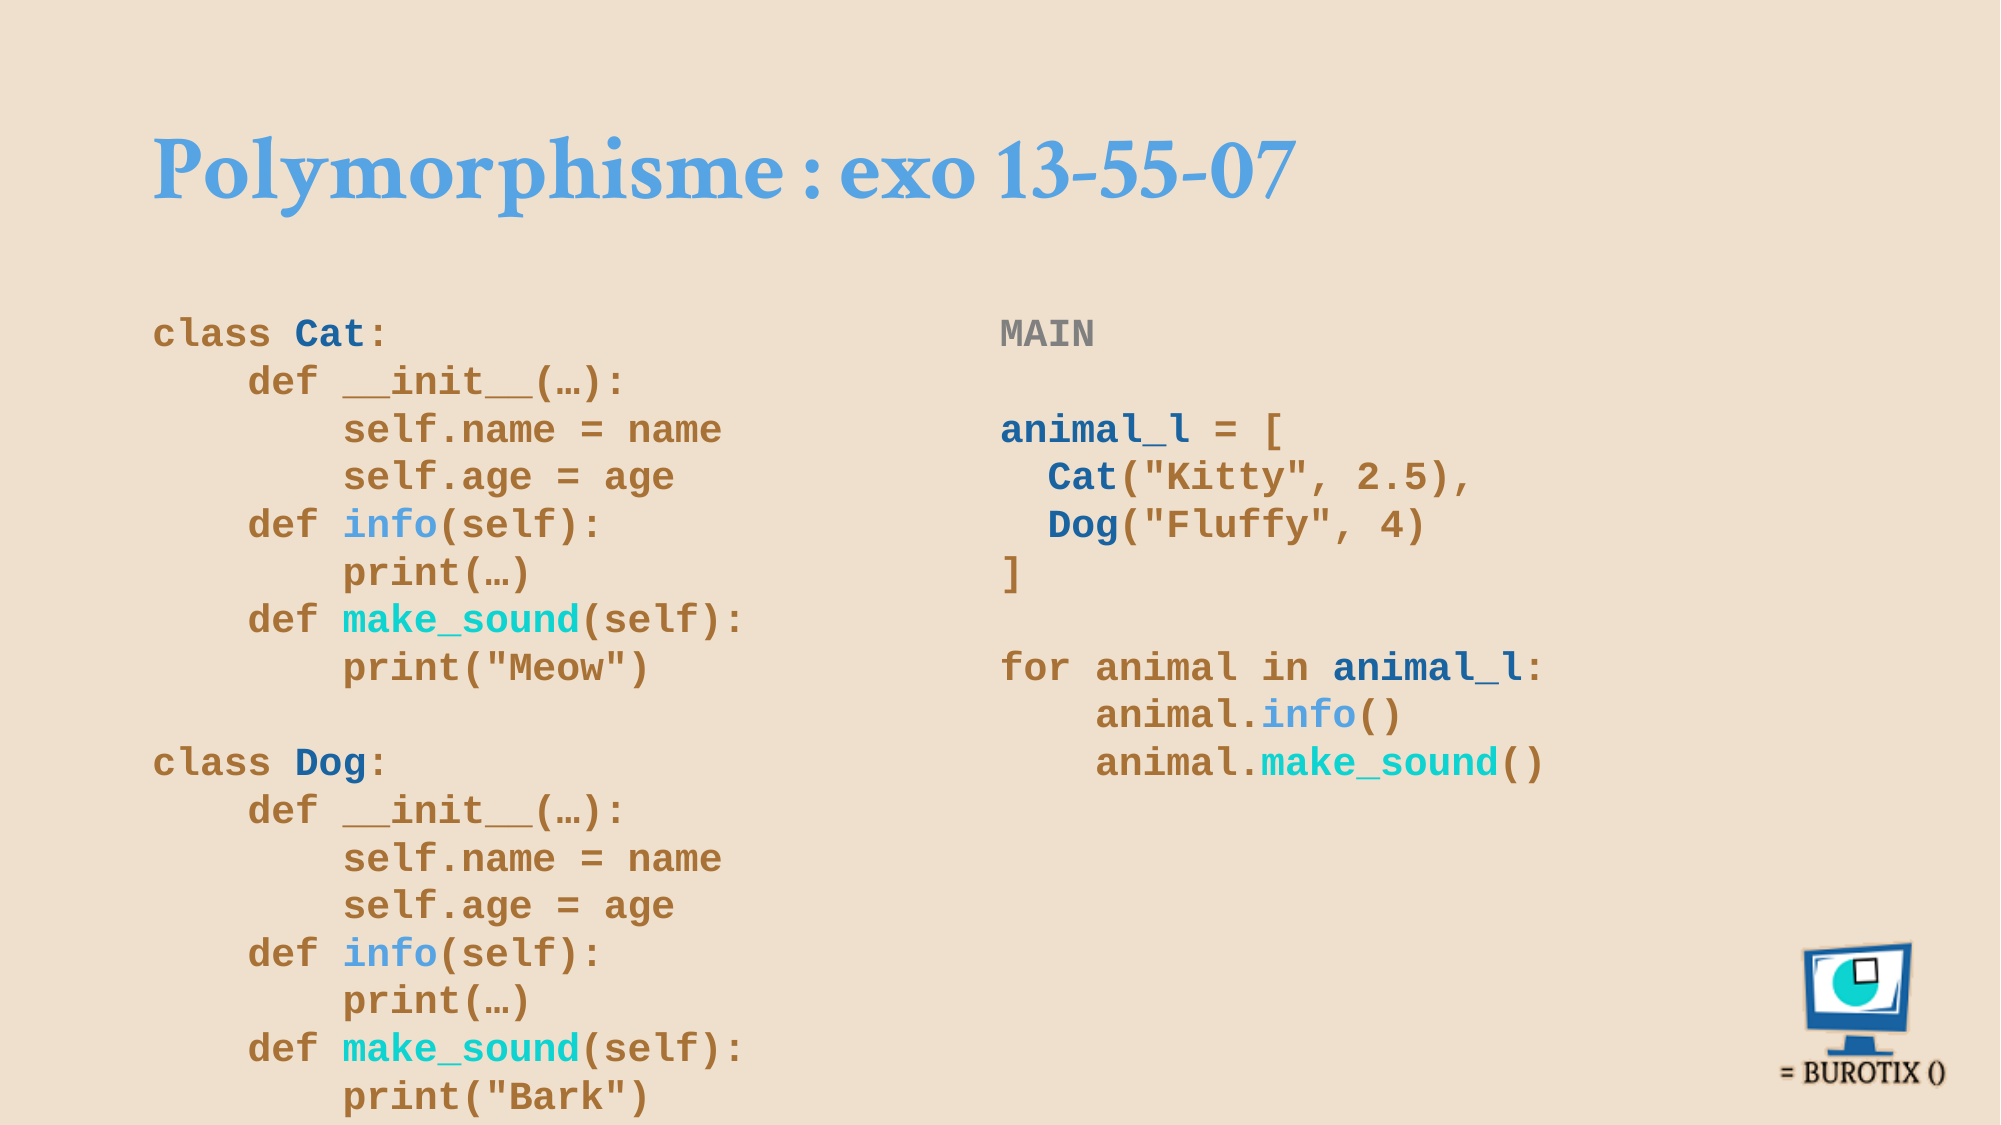

# Polymorphisme : exo 13-55-07
class Cat:
    def __init__(…):
        self.name = name
        self.age = age
    def info(self):
        print(…)
    def make_sound(self):
        print("Meow")

class Dog:
    def __init__(…):
        self.name = name
        self.age = age
    def info(self):
        print(…)
    def make_sound(self):
        print("Bark")
MAIN

animal_l = [
  Cat("Kitty", 2.5),
  Dog("Fluffy", 4)
]

for animal in animal_l:
    animal.info()
    animal.make_sound()